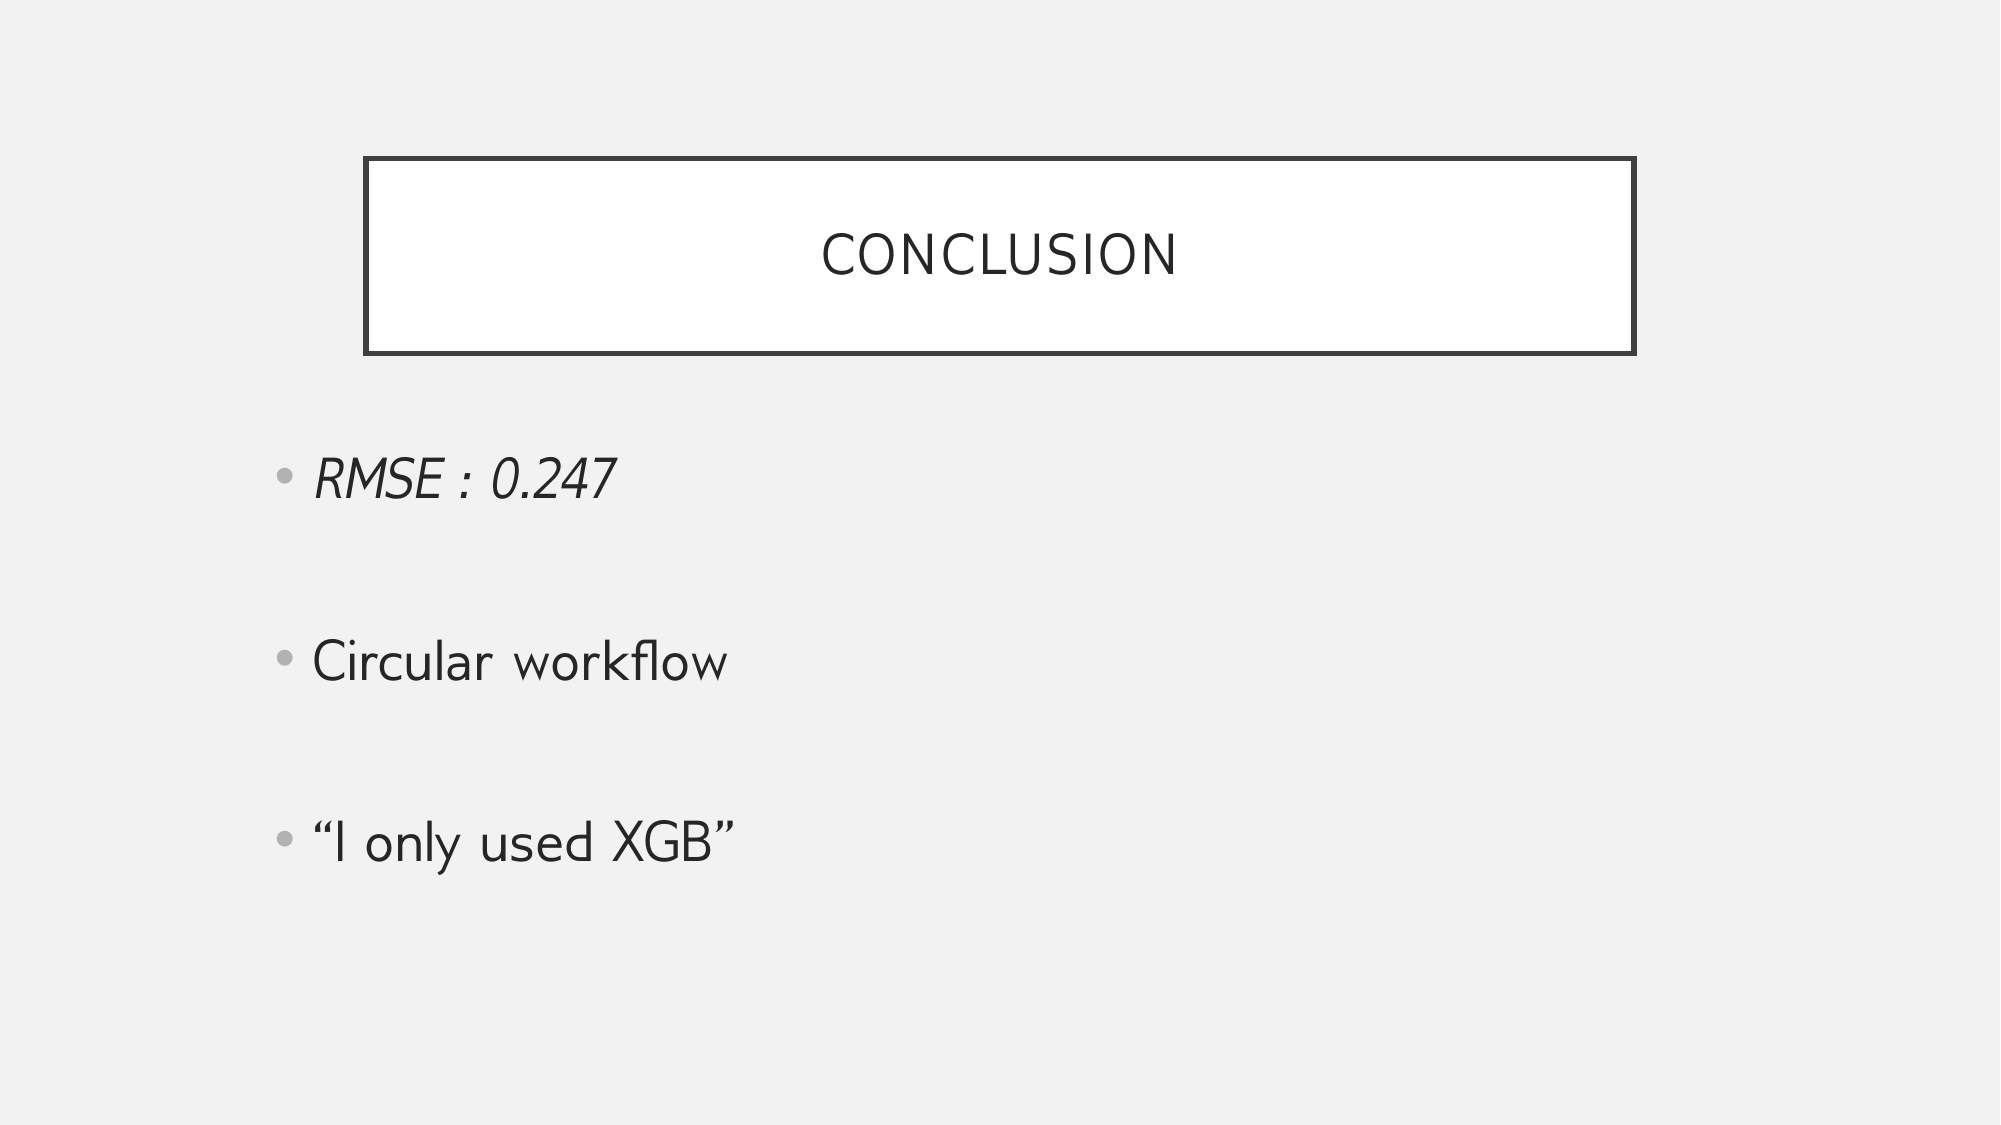

# Conclusion
RMSE : 0.247

Circular workflow

“I only used XGB”